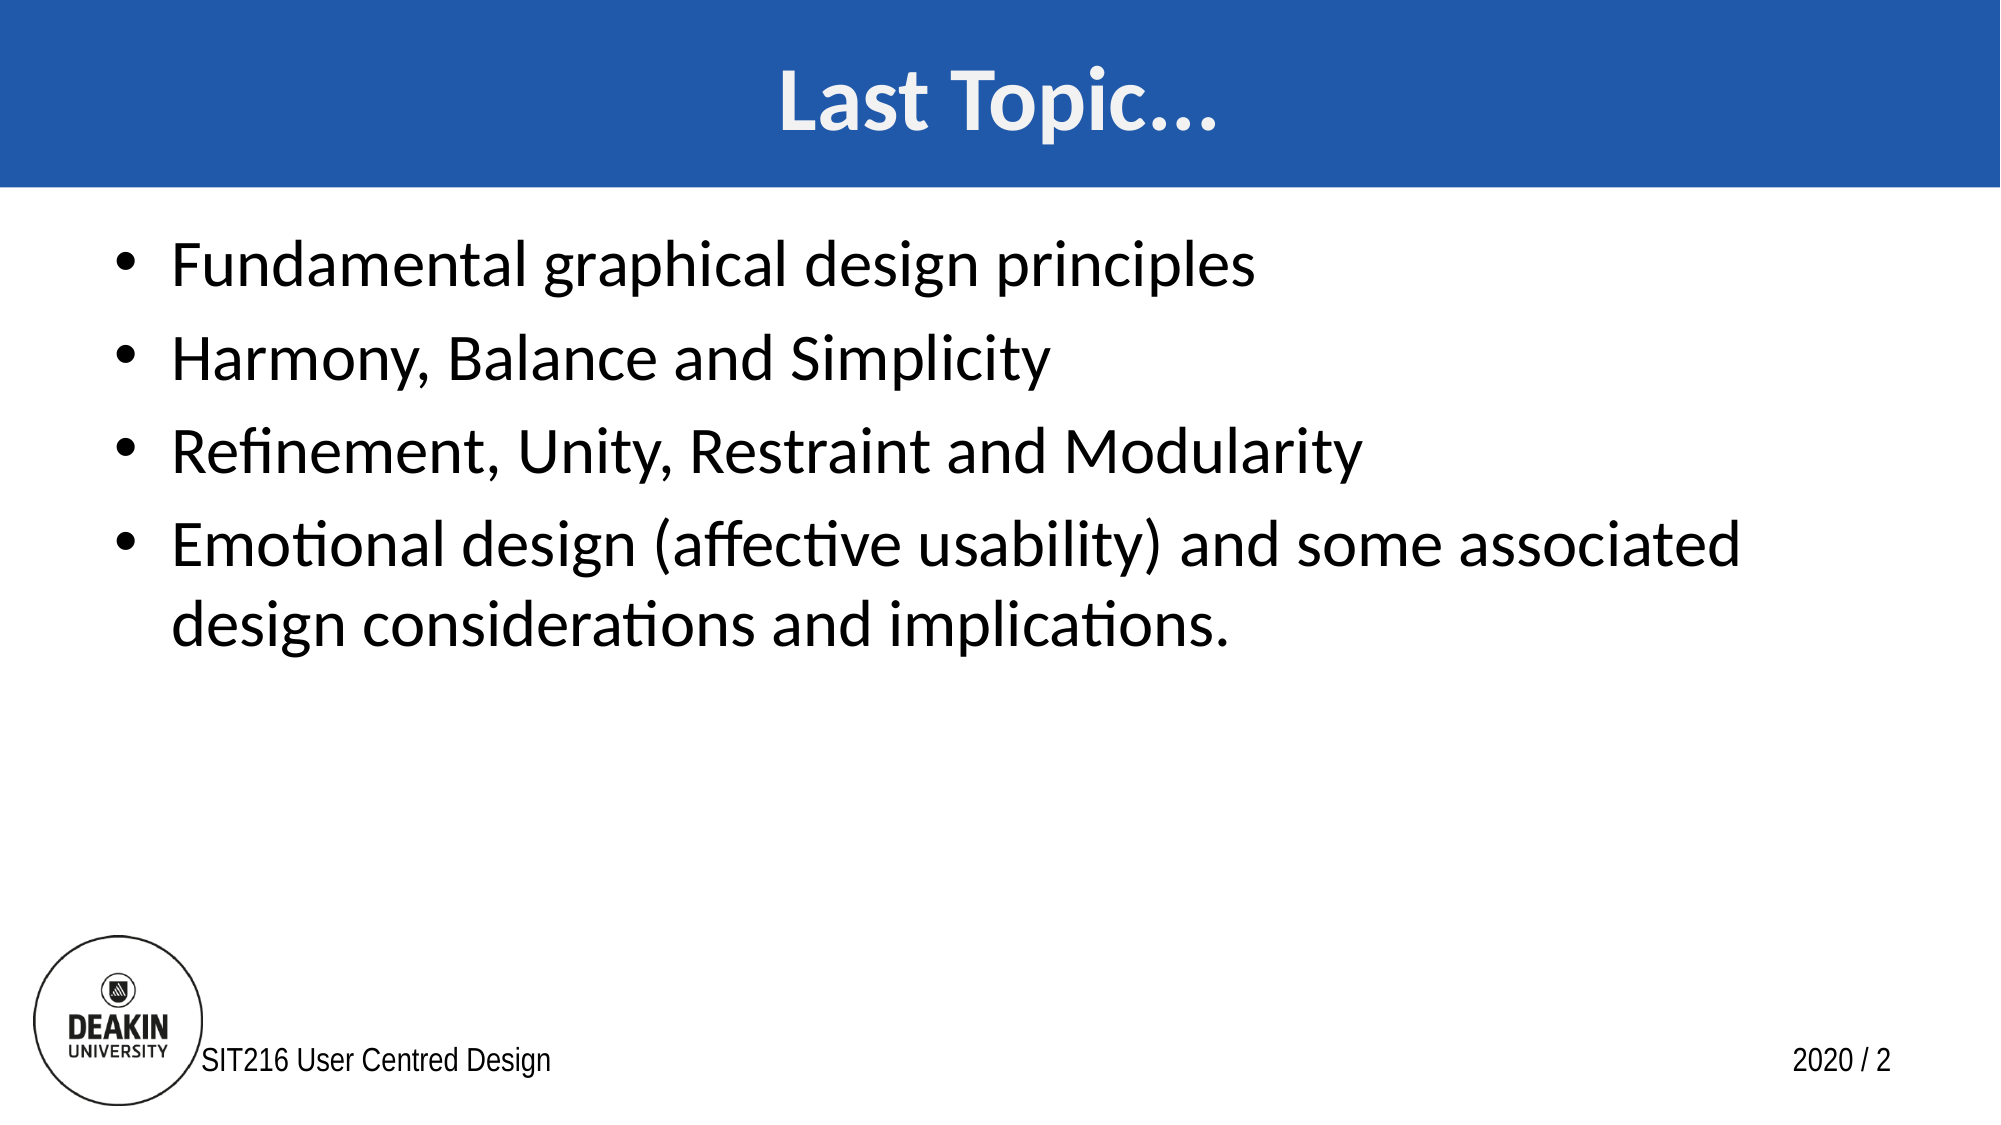

# Last Topic...
Fundamental graphical design principles
Harmony, Balance and Simplicity
Refinement, Unity, Restraint and Modularity
Emotional design (affective usability) and some associated design considerations and implications.